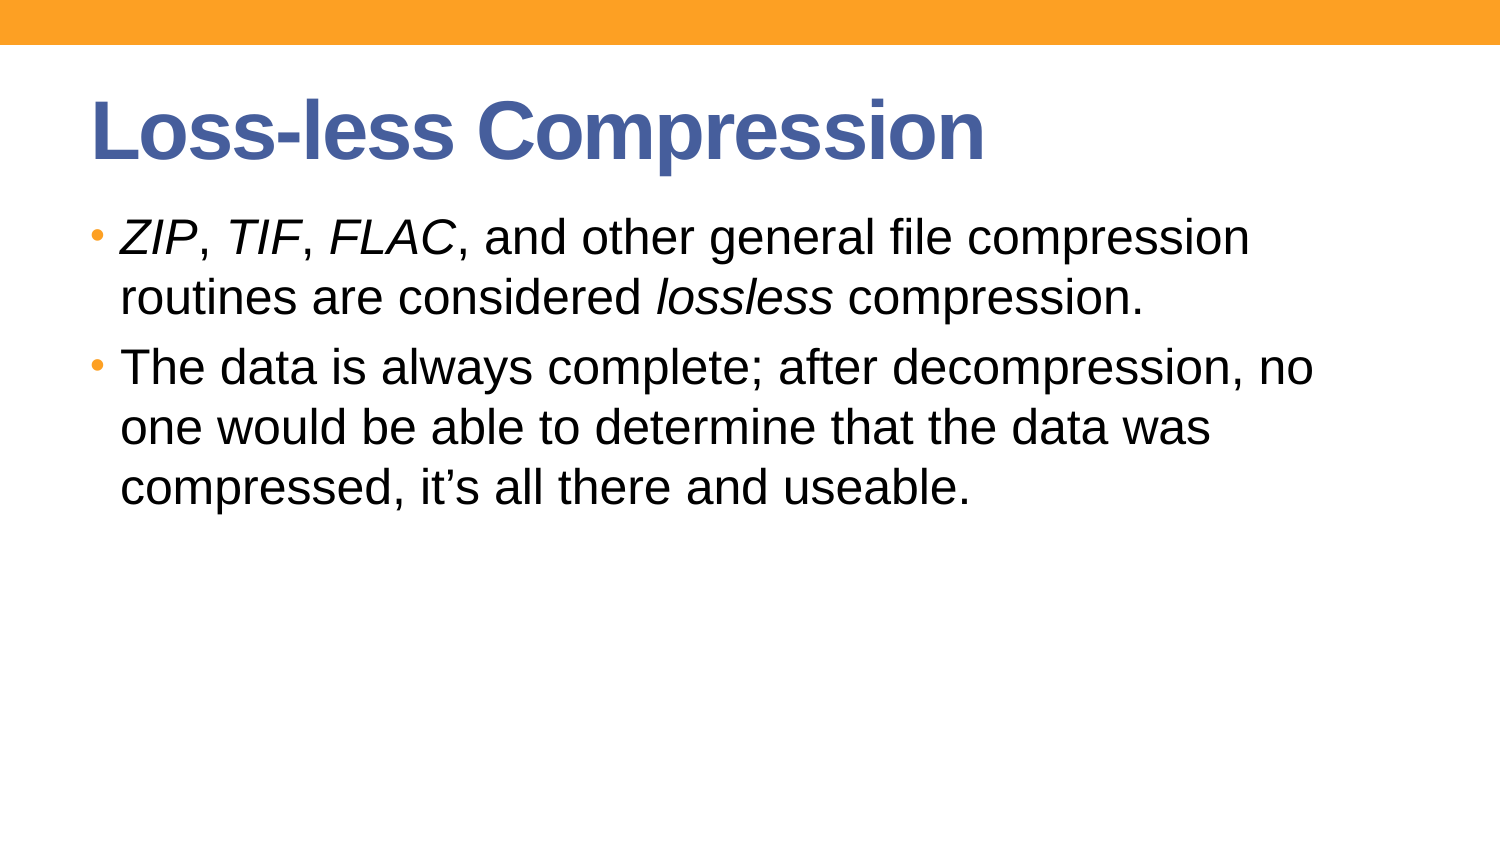

# Loss-less Compression
ZIP, TIF, FLAC, and other general file compression routines are considered lossless compression.
The data is always complete; after decompression, no one would be able to determine that the data was compressed, it’s all there and useable.